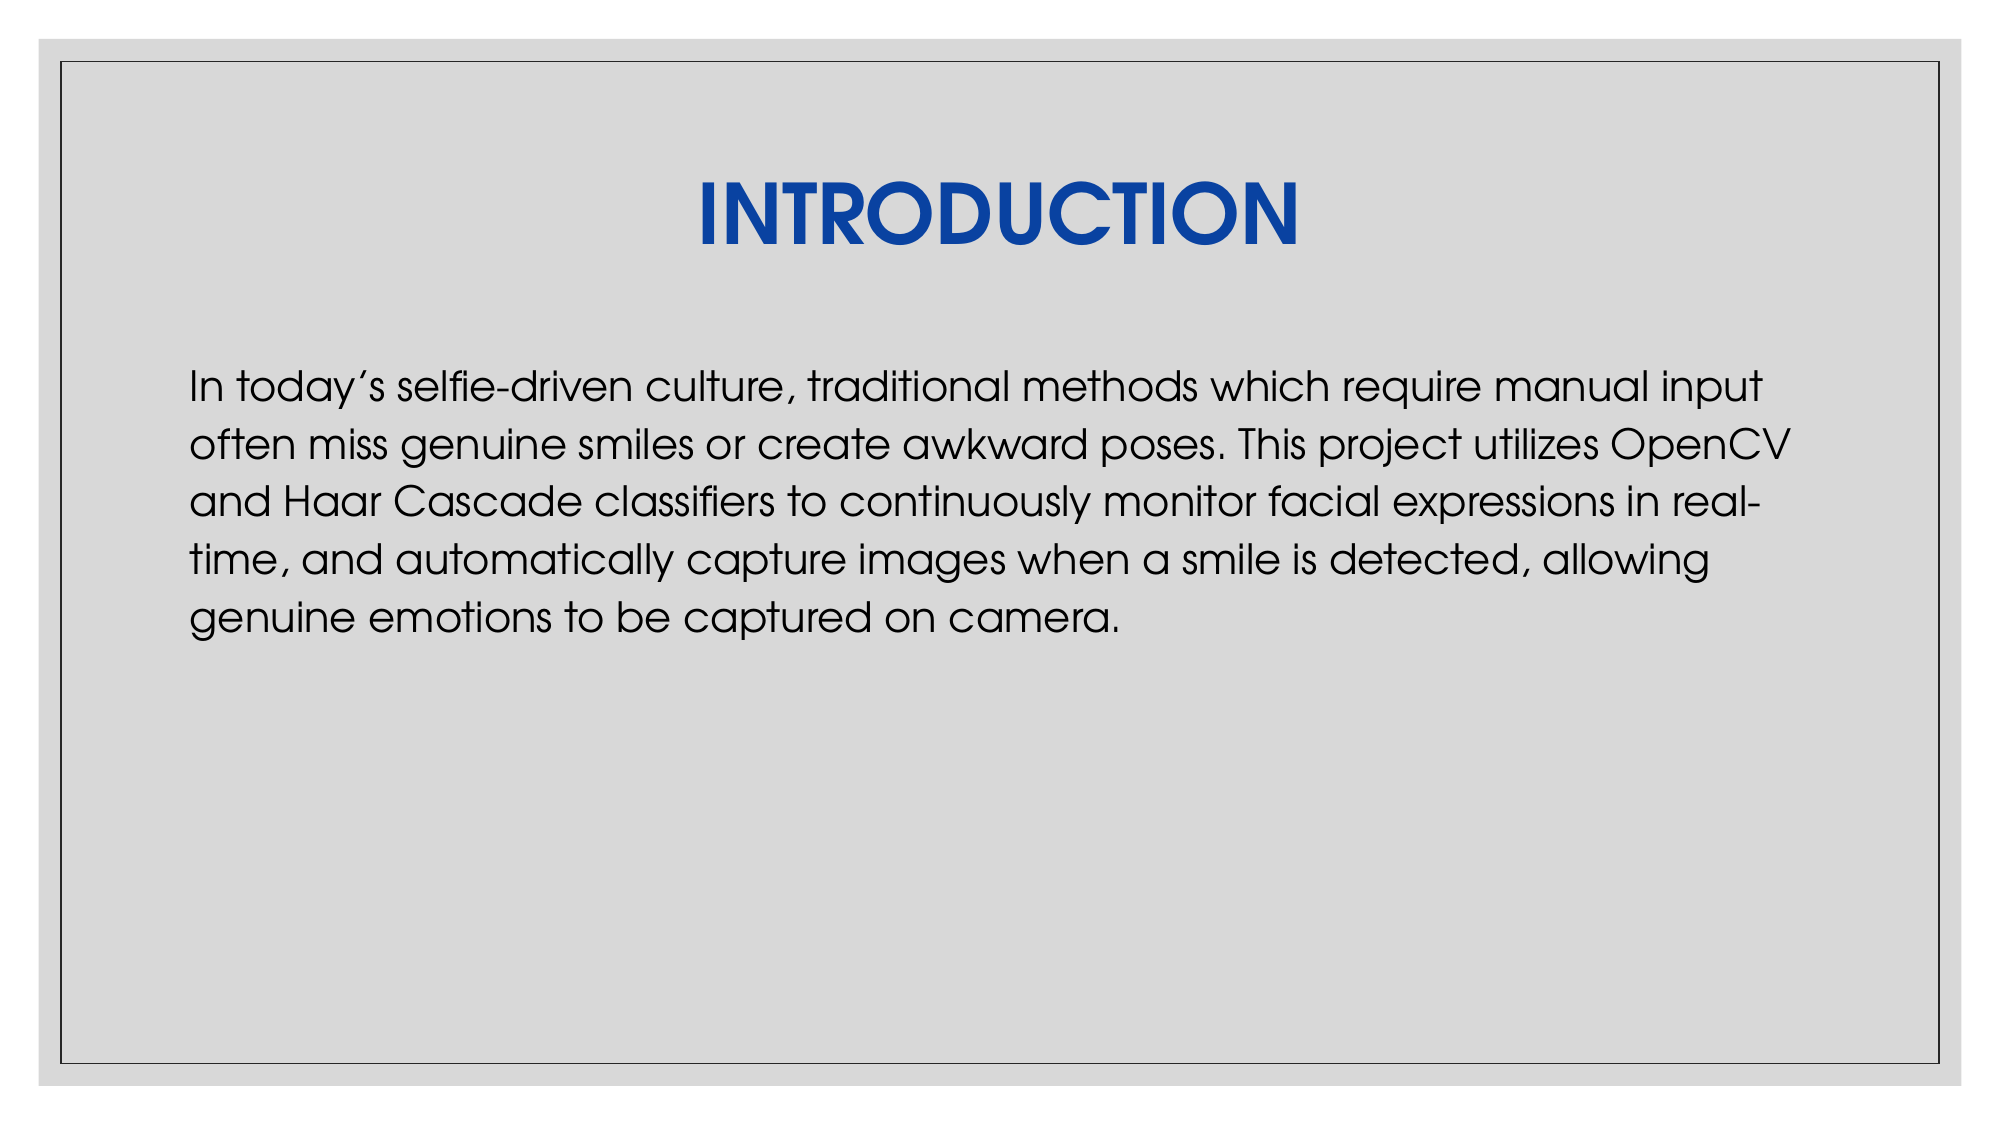

# INTRODUCTION
In today’s selfie-driven culture, traditional methods which require manual input often miss genuine smiles or create awkward poses. This project utilizes OpenCV and Haar Cascade classifiers to continuously monitor facial expressions in real-time, and automatically capture images when a smile is detected, allowing genuine emotions to be captured on camera.